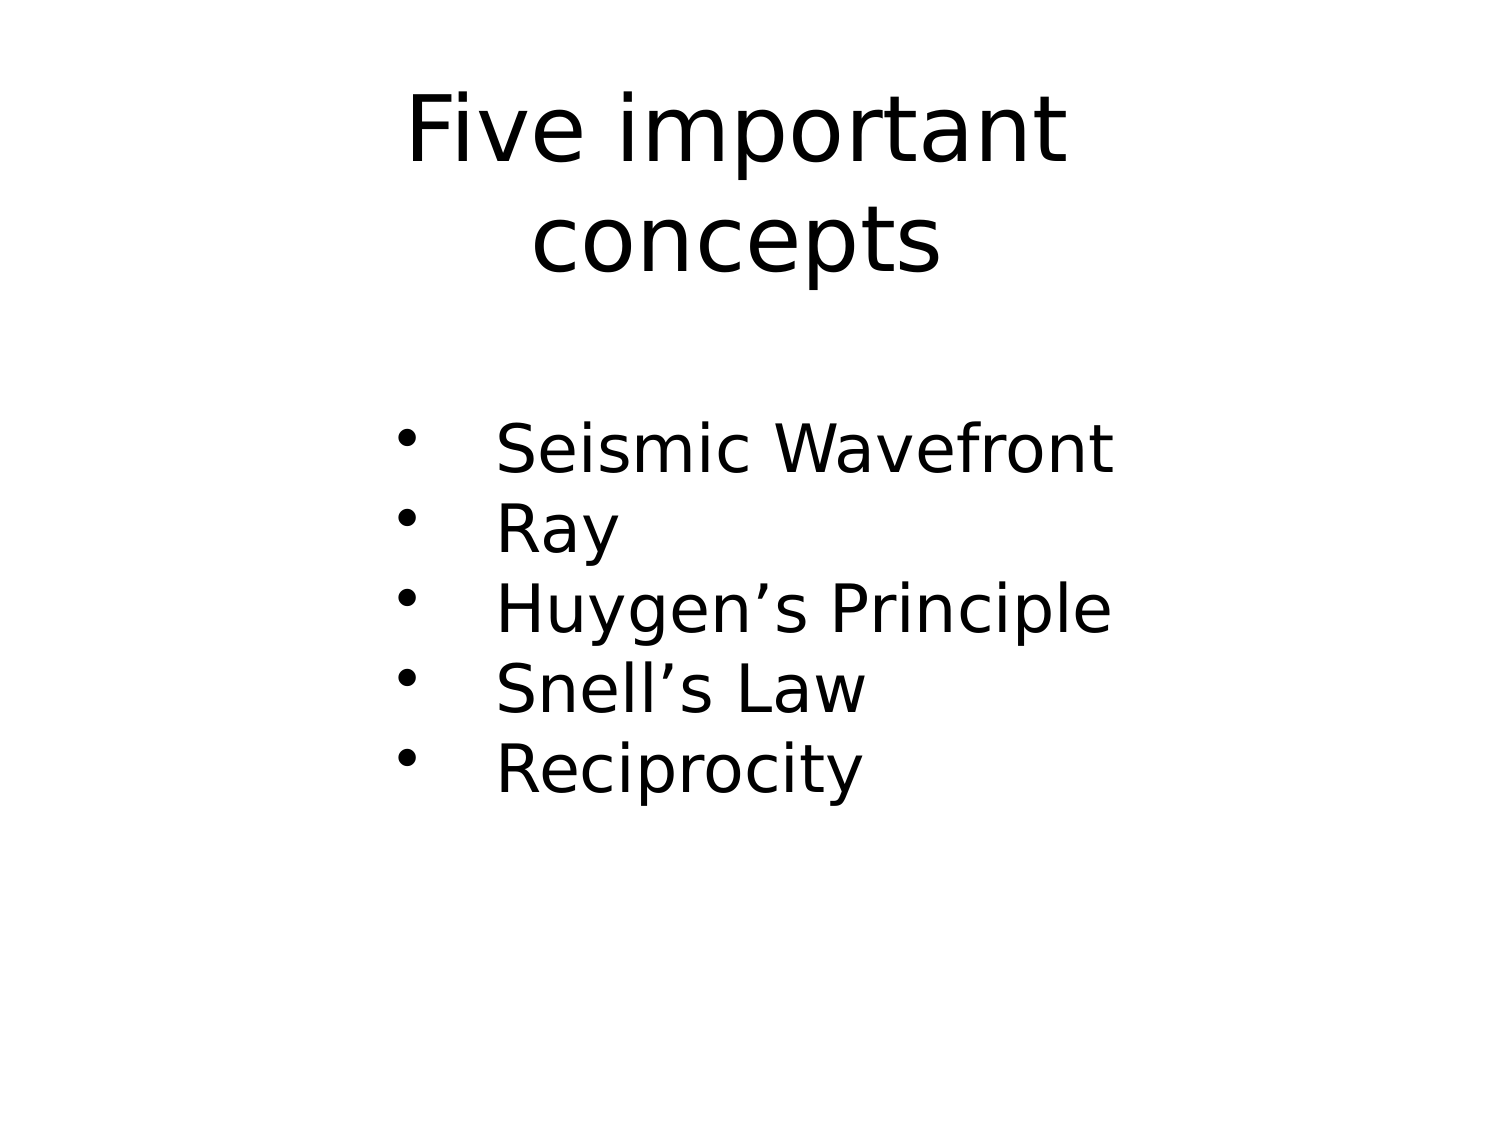

Five important concepts
   Seismic Wavefront
   Ray
   Huygen’s Principle
   Snell’s Law
   Reciprocity